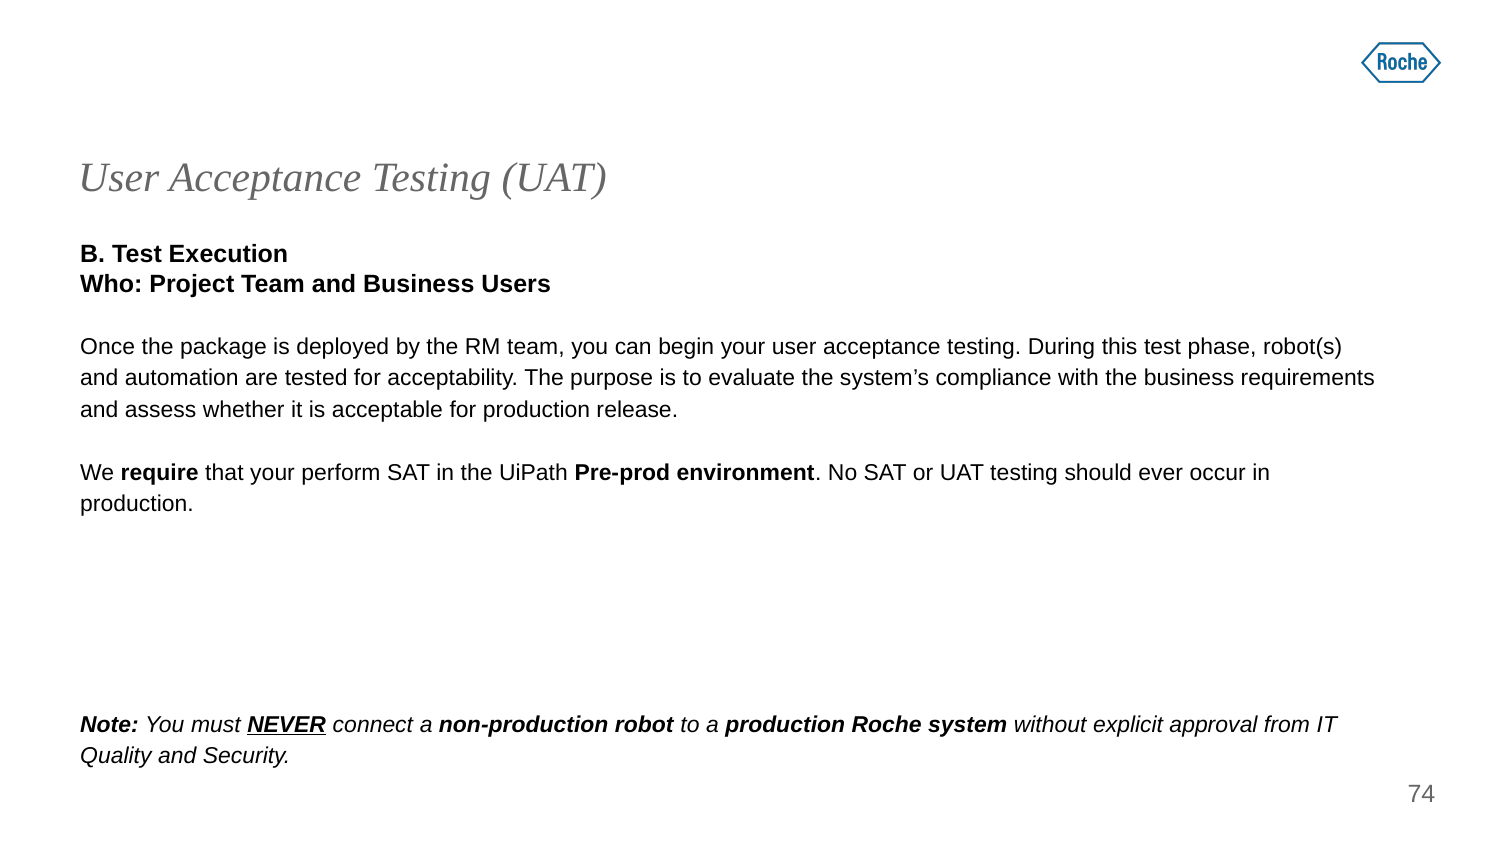

User Acceptance Testing (UAT)
B. Test Execution
Who: Project Team and Business Users

Once the package is deployed by the RM team, you can begin your user acceptance testing. During this test phase, robot(s) and automation are tested for acceptability. The purpose is to evaluate the system’s compliance with the business requirements and assess whether it is acceptable for production release.

We require that your perform SAT in the UiPath Pre-prod environment. No SAT or UAT testing should ever occur in production.

Note: You must NEVER connect a non-production robot to a production Roche system without explicit approval from IT Quality and Security.

74